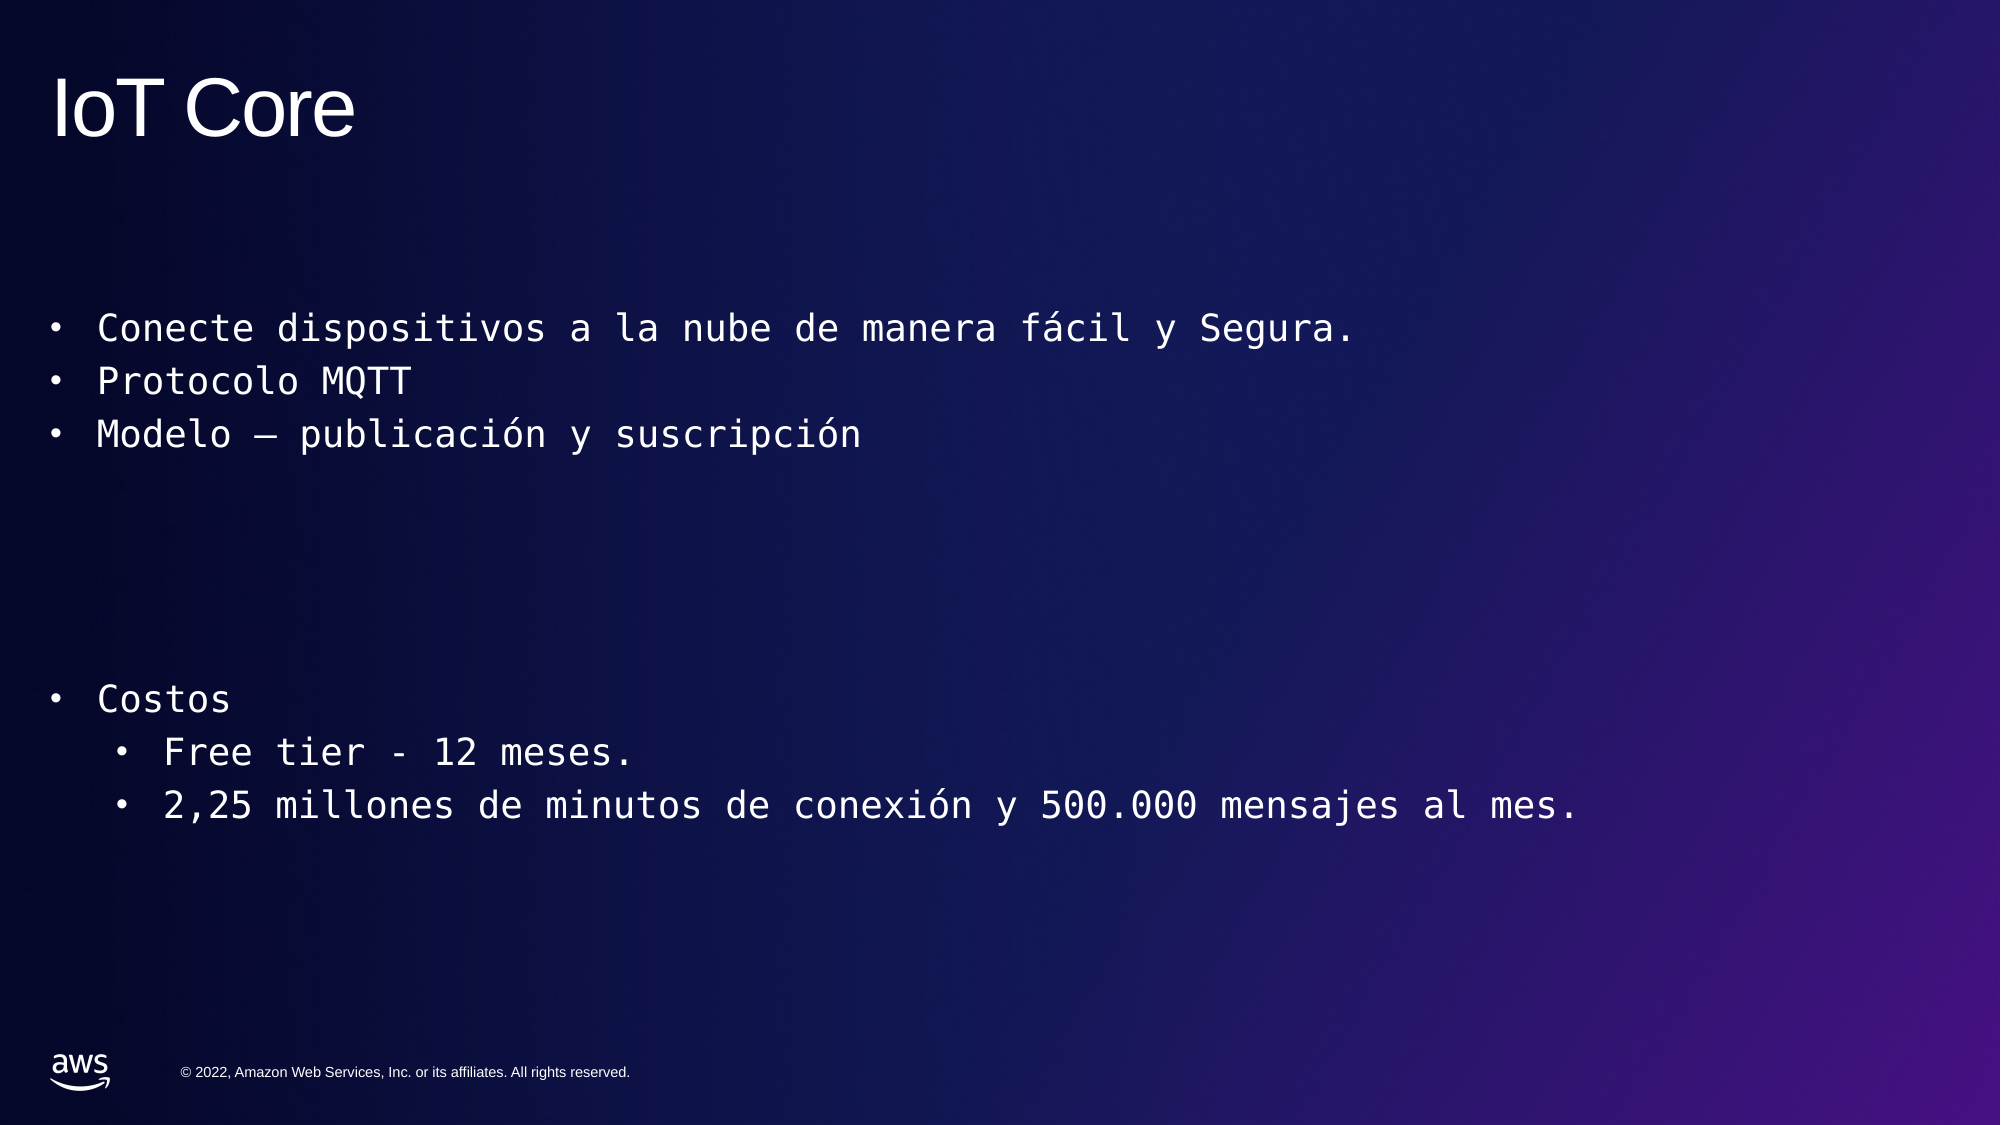

# IoT Core

Conecte dispositivos a la nube de manera fácil y Segura.
Protocolo MQTT
Modelo – publicación y suscripción

Costos
Free tier - 12 meses.
2,25 millones de minutos de conexión y 500.000 mensajes al mes.